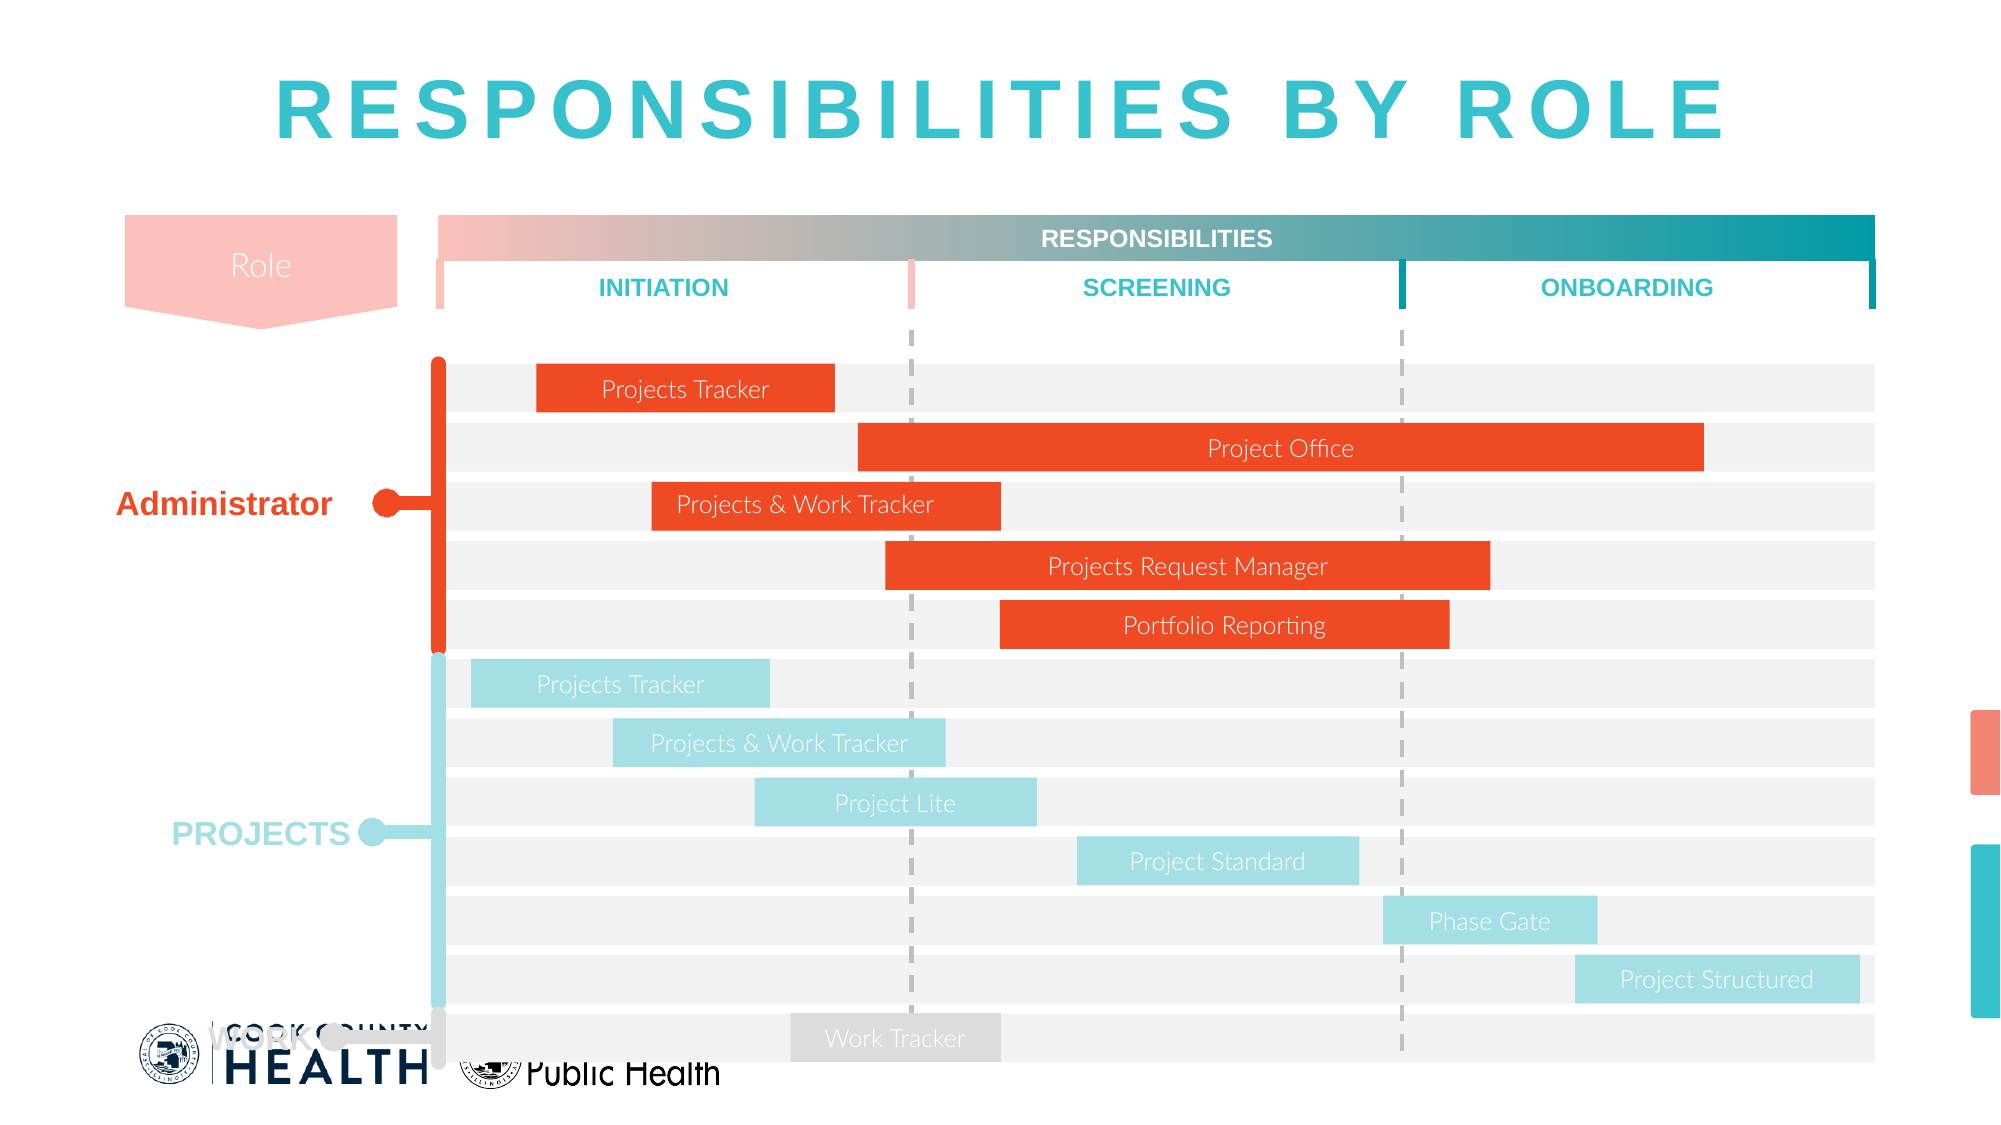

CSTE AEF ONBOARDING RESPONSIBILITIES BY ROLE

RESPONSIBILITIES
Role
INITIATION
SCREENING
ONBOARDING

Projects Tracker

Project Office
Administrator
Projects & Work Tracker

Projects Request Manager

Portfolio Reporting

Projects Tracker

Projects & Work Tracker

Project Lite
PROJECTS

Project Standard

Phase Gate

Project Structured
WORK

Work Tracker